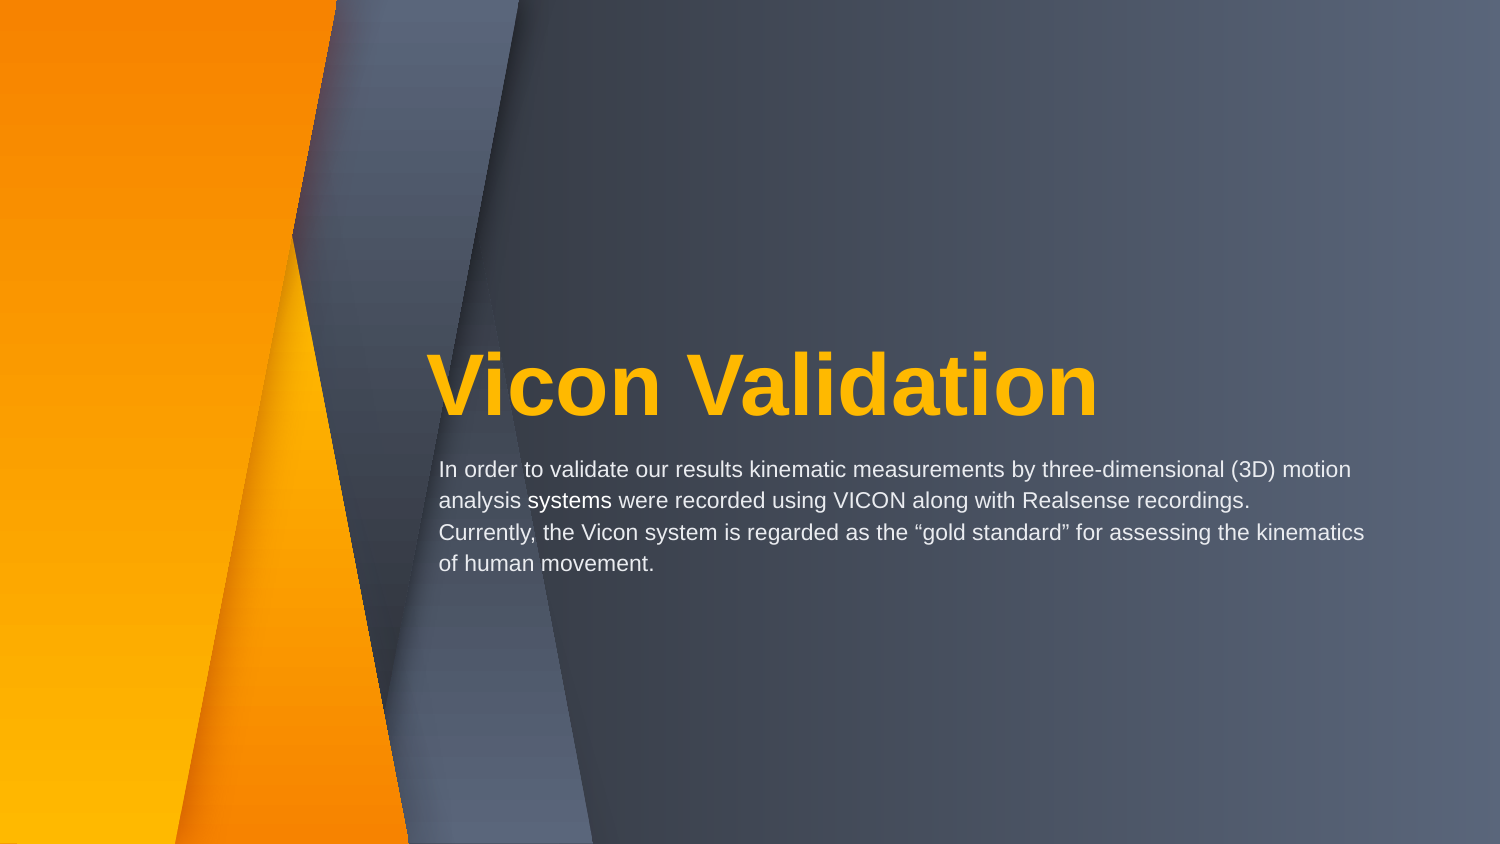

# Vicon Validation
In order to validate our results kinematic measurements by three-dimensional (3D) motion analysis systems were recorded using VICON along with Realsense recordings.
Currently, the Vicon system is regarded as the “gold standard” for assessing the kinematics of human movement.